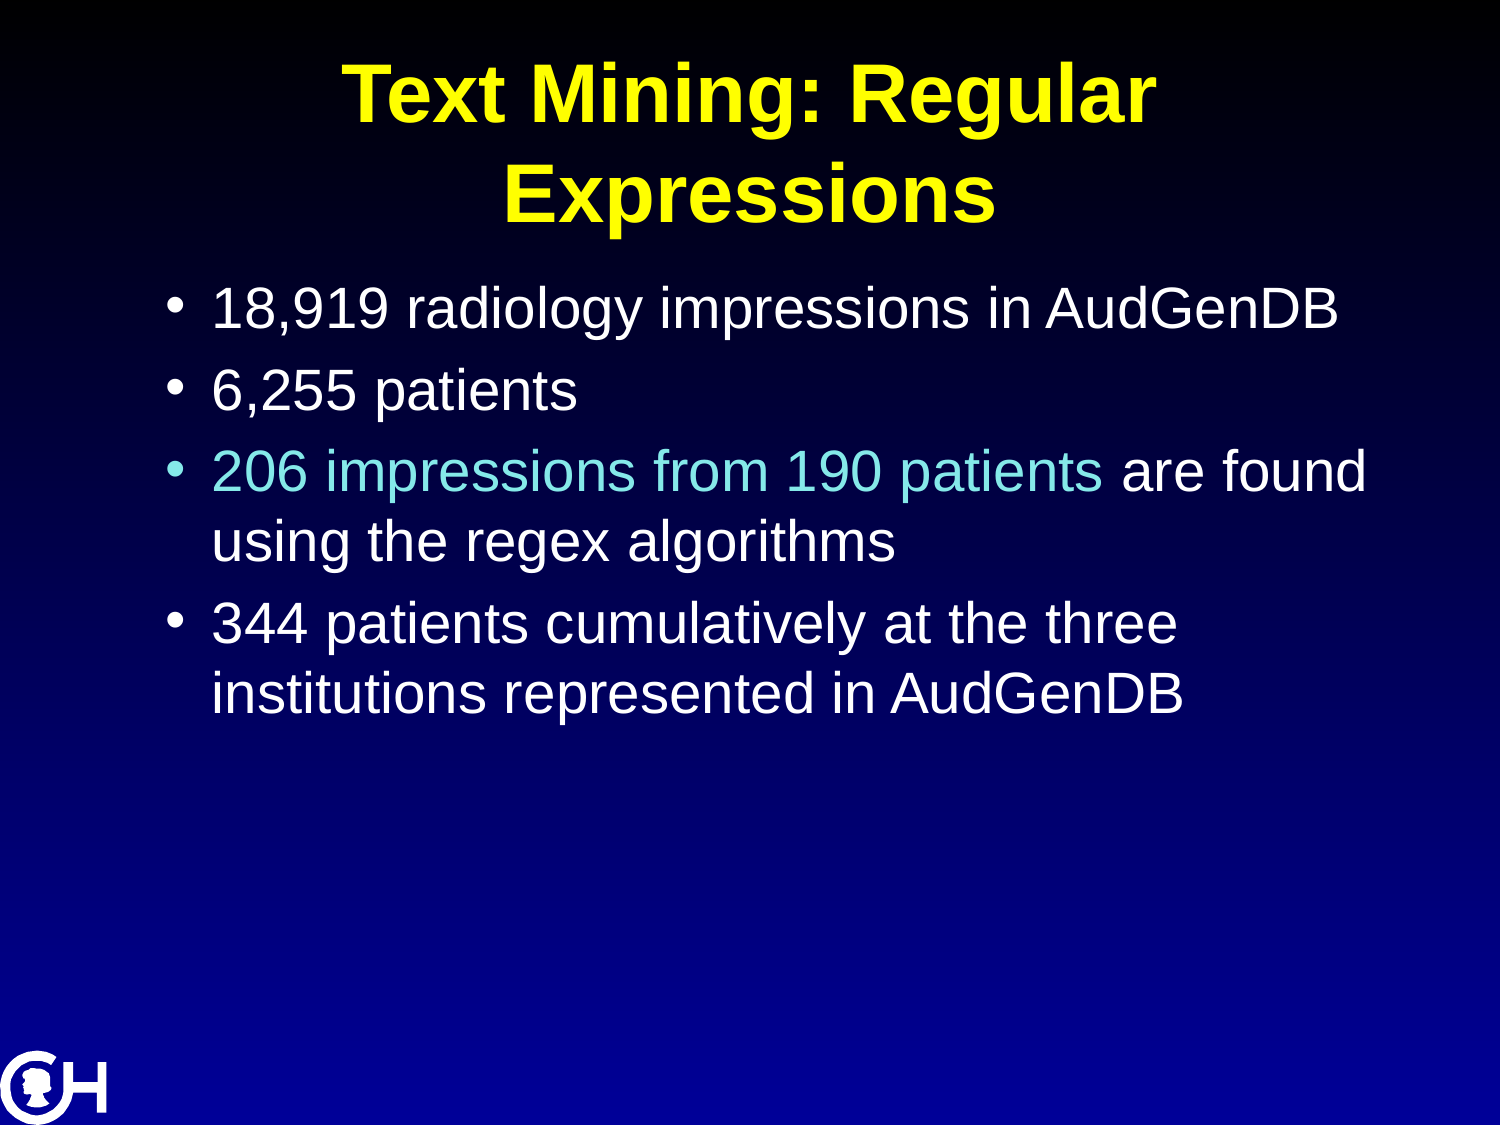

# Text Mining: Regular Expressions
18,919 radiology impressions in AudGenDB
6,255 patients
206 impressions from 190 patients are found using the regex algorithms
344 patients cumulatively at the three institutions represented in AudGenDB